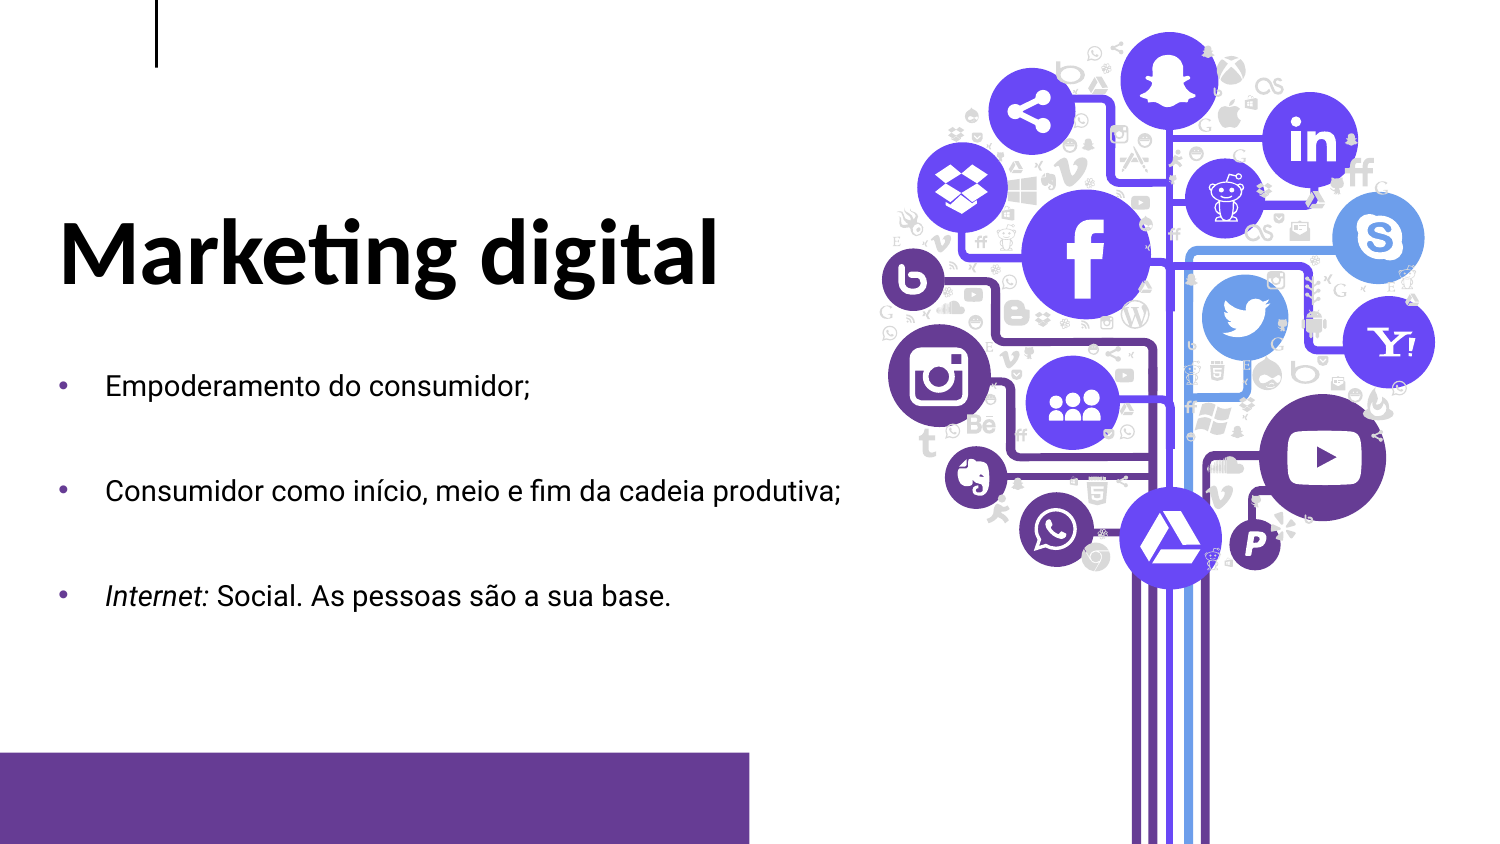

Marketing digital
Empoderamento do consumidor;

Consumidor como início, meio e fim da cadeia produtiva;

Internet: Social. As pessoas são a sua base.